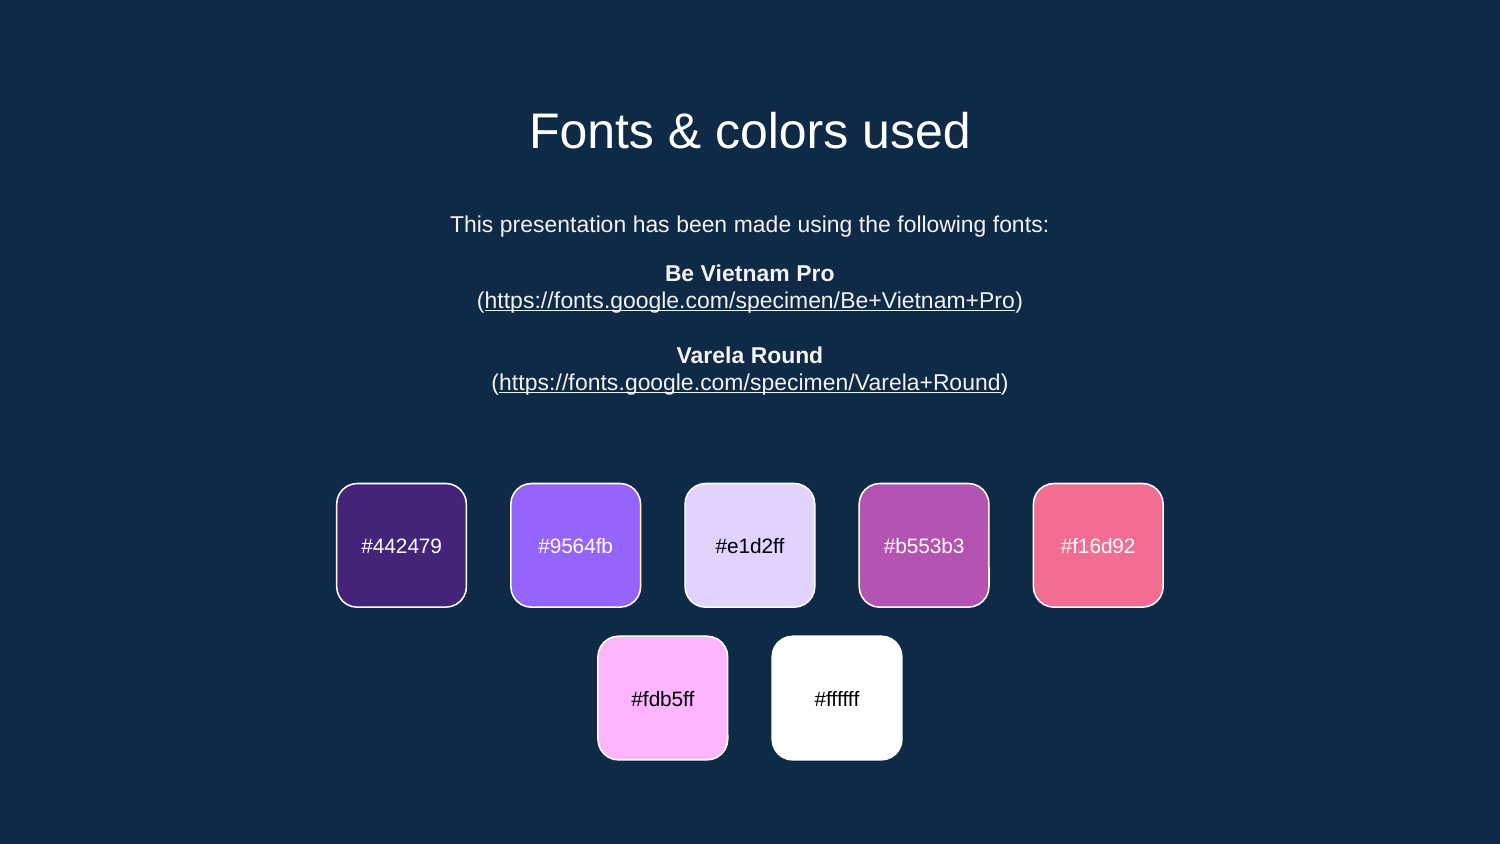

# Fonts & colors used
This presentation has been made using the following fonts:
Be Vietnam Pro
(https://fonts.google.com/specimen/Be+Vietnam+Pro)

Varela Round
(https://fonts.google.com/specimen/Varela+Round)

#442479
#9564fb
#e1d2ff
#b553b3
#f16d92

#fdb5ff
#ffffff